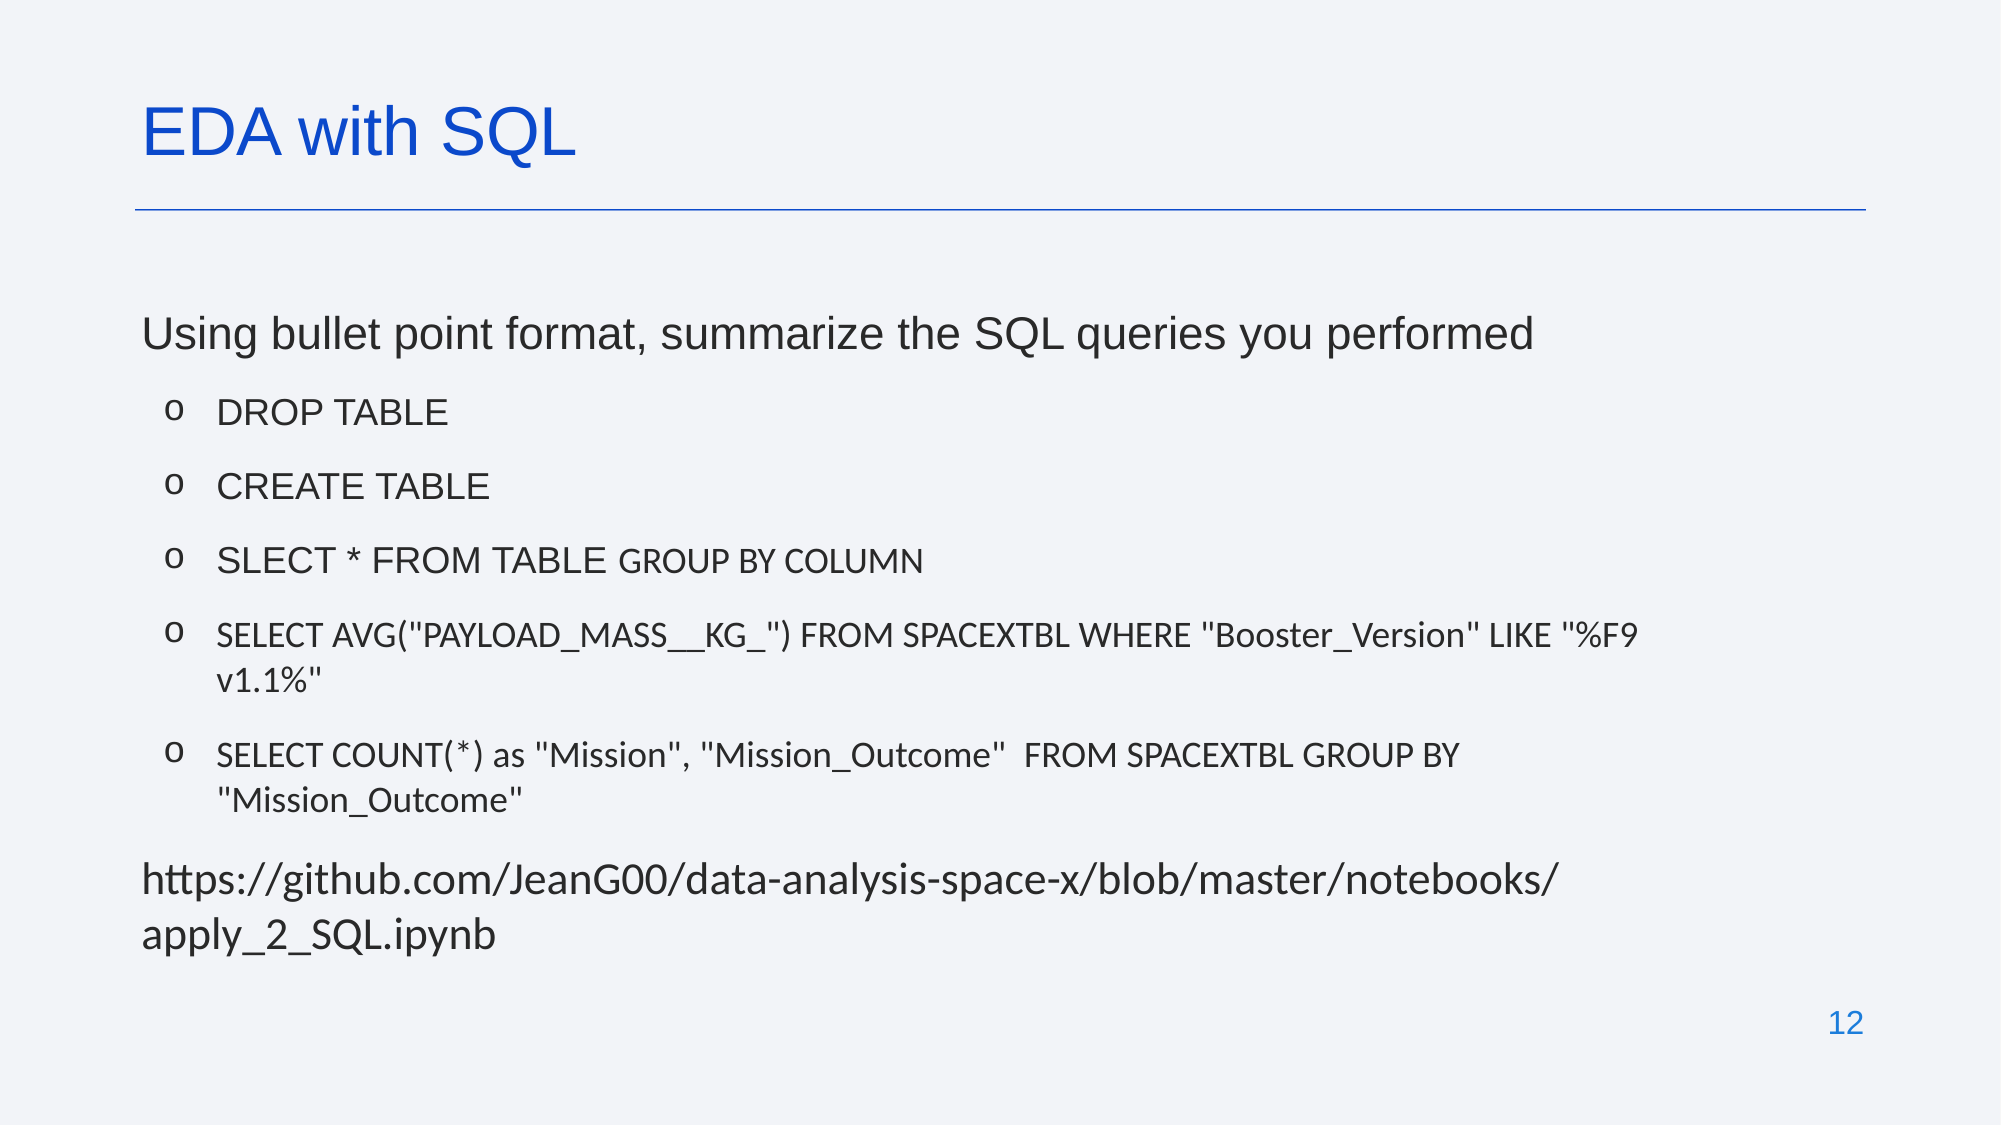

EDA with SQL
Using bullet point format, summarize the SQL queries you performed
DROP TABLE
CREATE TABLE
SLECT * FROM TABLE GROUP BY COLUMN
SELECT AVG("PAYLOAD_MASS__KG_") FROM SPACEXTBL WHERE "Booster_Version" LIKE "%F9 v1.1%"
SELECT COUNT(*) as "Mission", "Mission_Outcome"  FROM SPACEXTBL GROUP BY "Mission_Outcome"
https://github.com/JeanG00/data-analysis-space-x/blob/master/notebooks/apply_2_SQL.ipynb

12